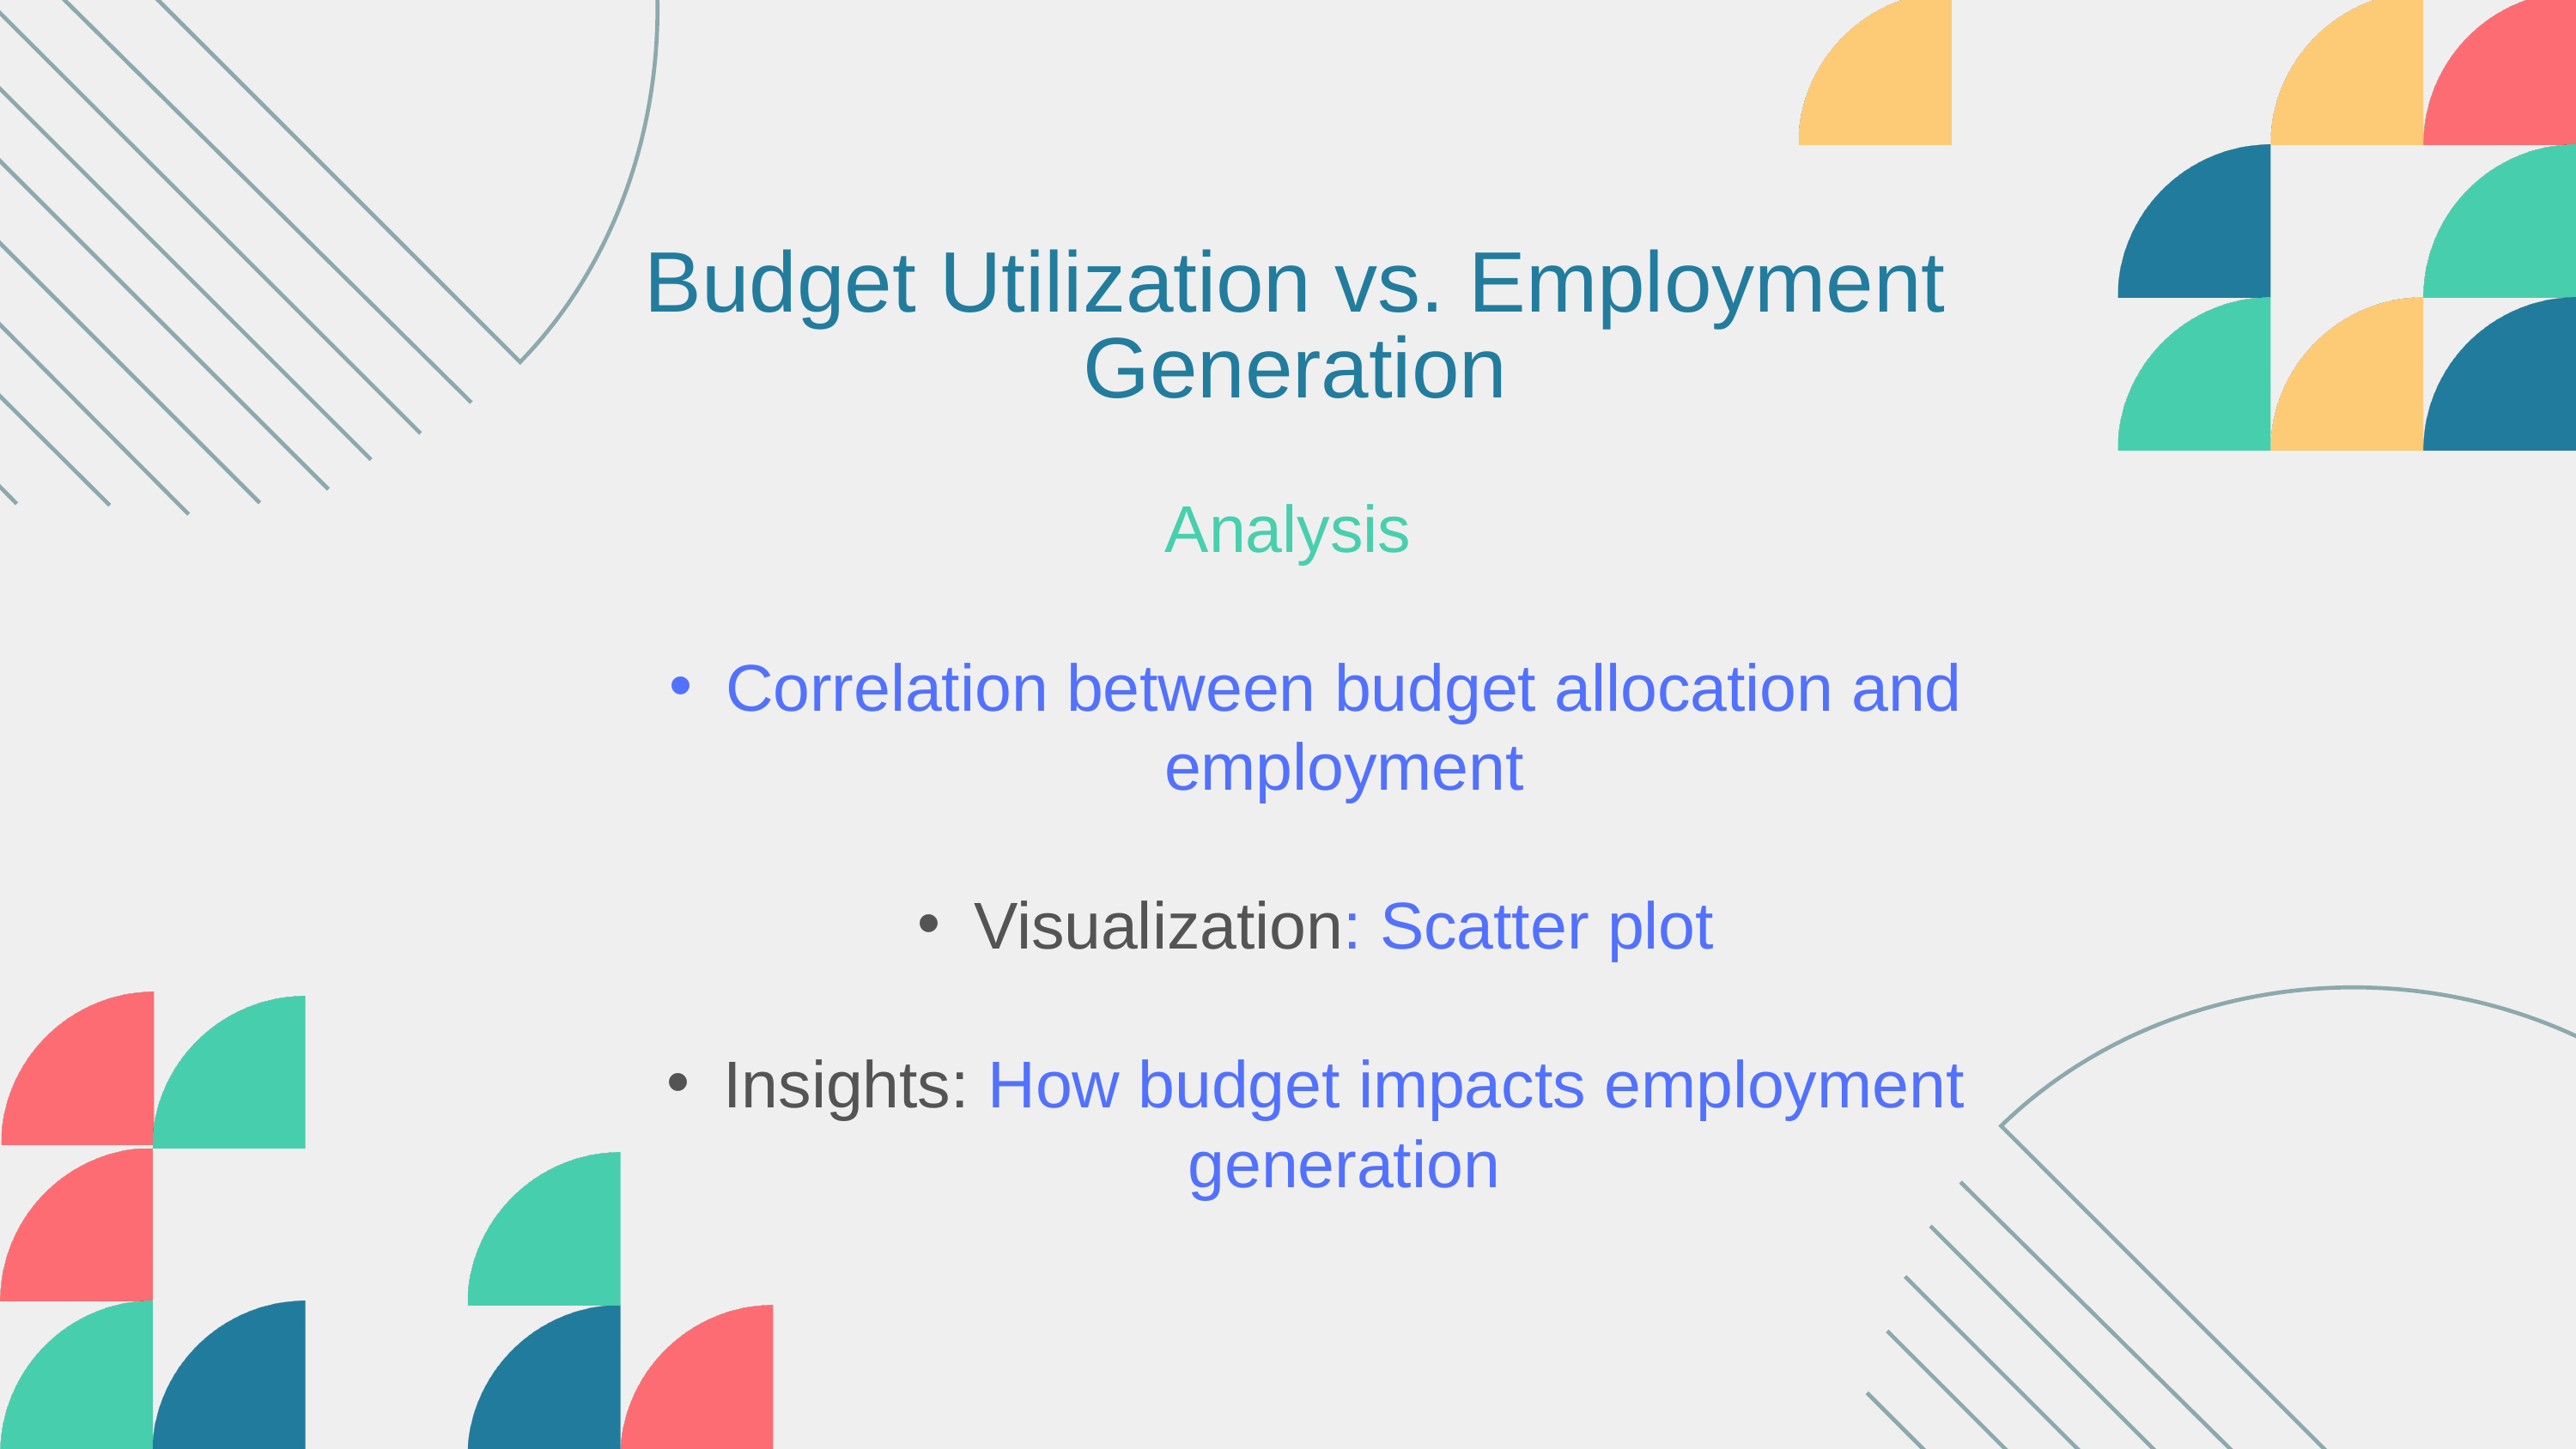

Budget Utilization vs. Employment Generation

Analysis

Correlation between budget allocation and employment

Visualization: Scatter plot

Insights: How budget impacts employment generation